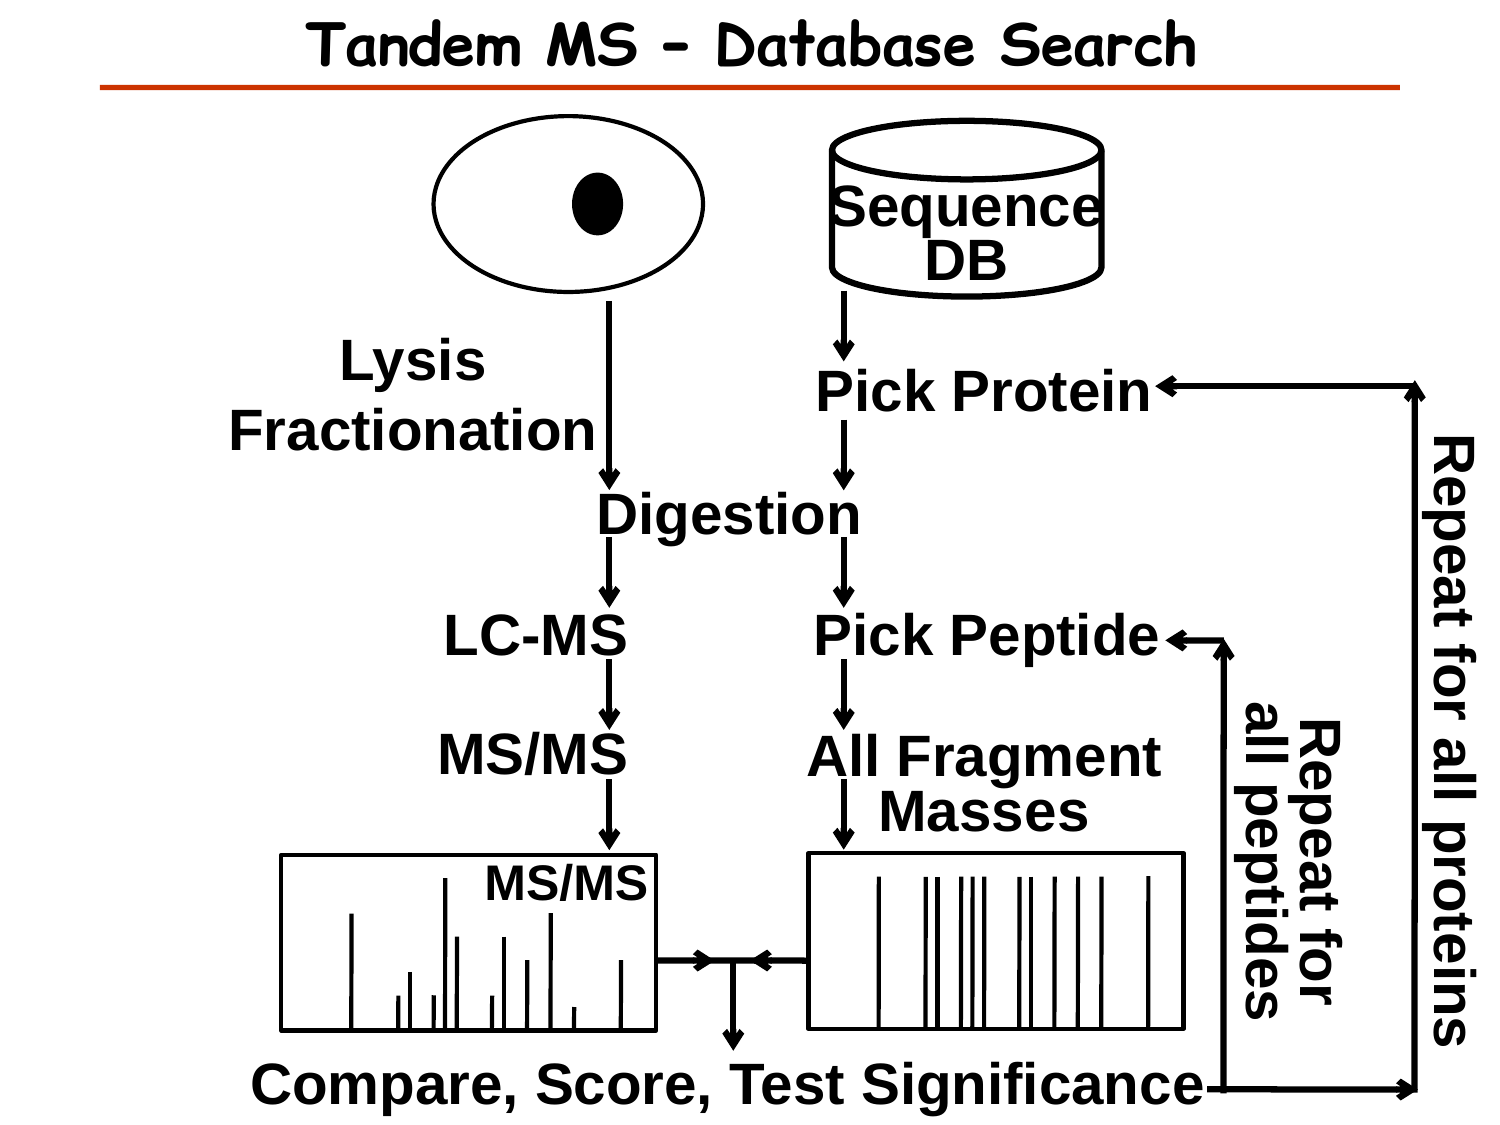

Tandem MS – Database Search

Sequence
DB
Lysis
Fractionation
Pick Protein
Digestion
LC-MS
Pick Peptide
Repeat for all proteins
MS/MS
All Fragment
Masses
Repeat for
all peptides
MS/MS

Compare, Score, Test Significance